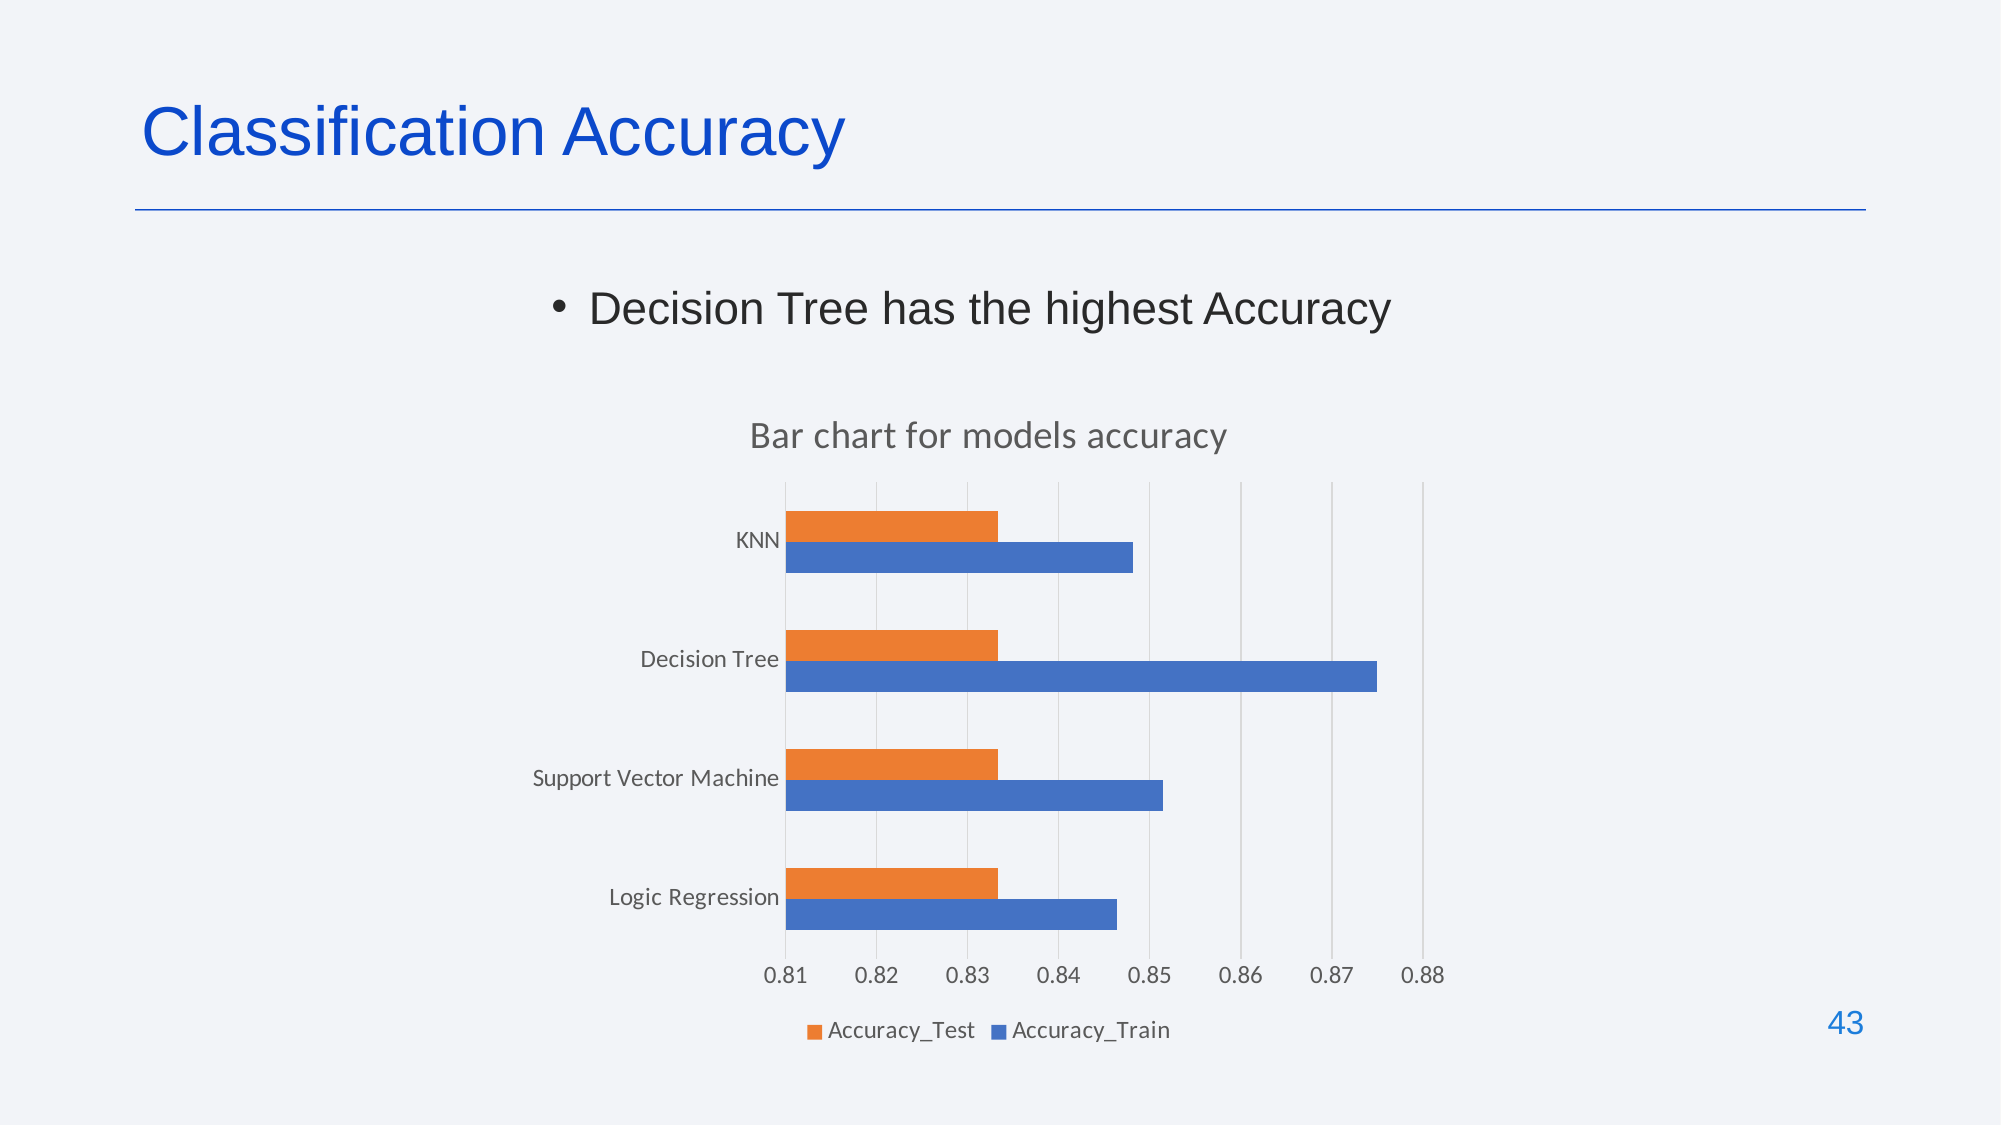

Classification Accuracy
Decision Tree has the highest Accuracy

### Chart: Bar chart for models accuracy

| Category | Accuracy_Train | Accuracy_Test |
|---|---|---|
| Logic Regression | 0.8464 | 0.8333 |
| Support Vector Machine | 0.8515 | 0.8333 |
| Decision Tree | 0.875 | 0.8333 |
| KNN | 0.8482 | 0.8333 |
43